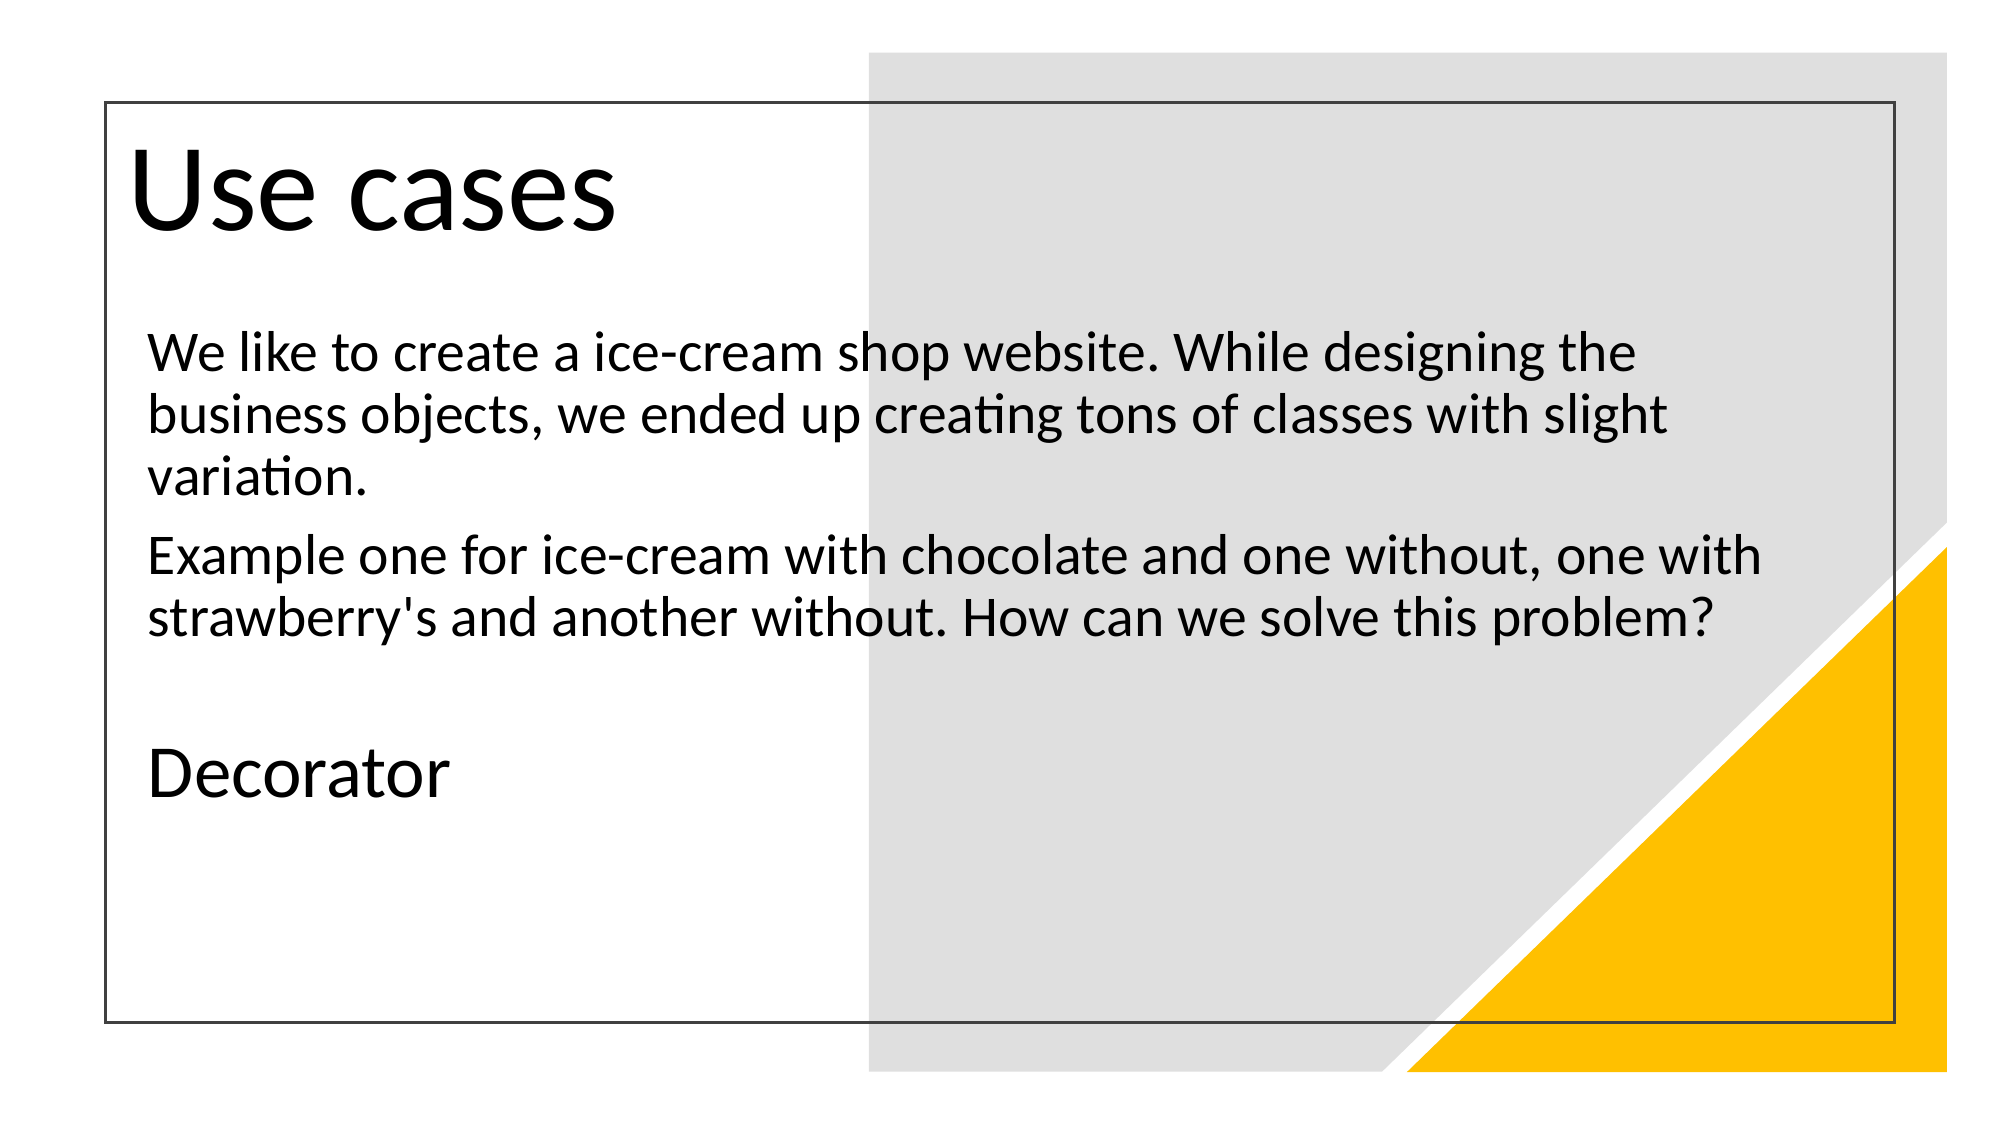

# Use cases

We like to create a ice-cream shop website. While designing the business objects, we ended up creating tons of classes with slight variation.
Example one for ice-cream with chocolate and one without, one with strawberry's and another without. How can we solve this problem?

Decorator